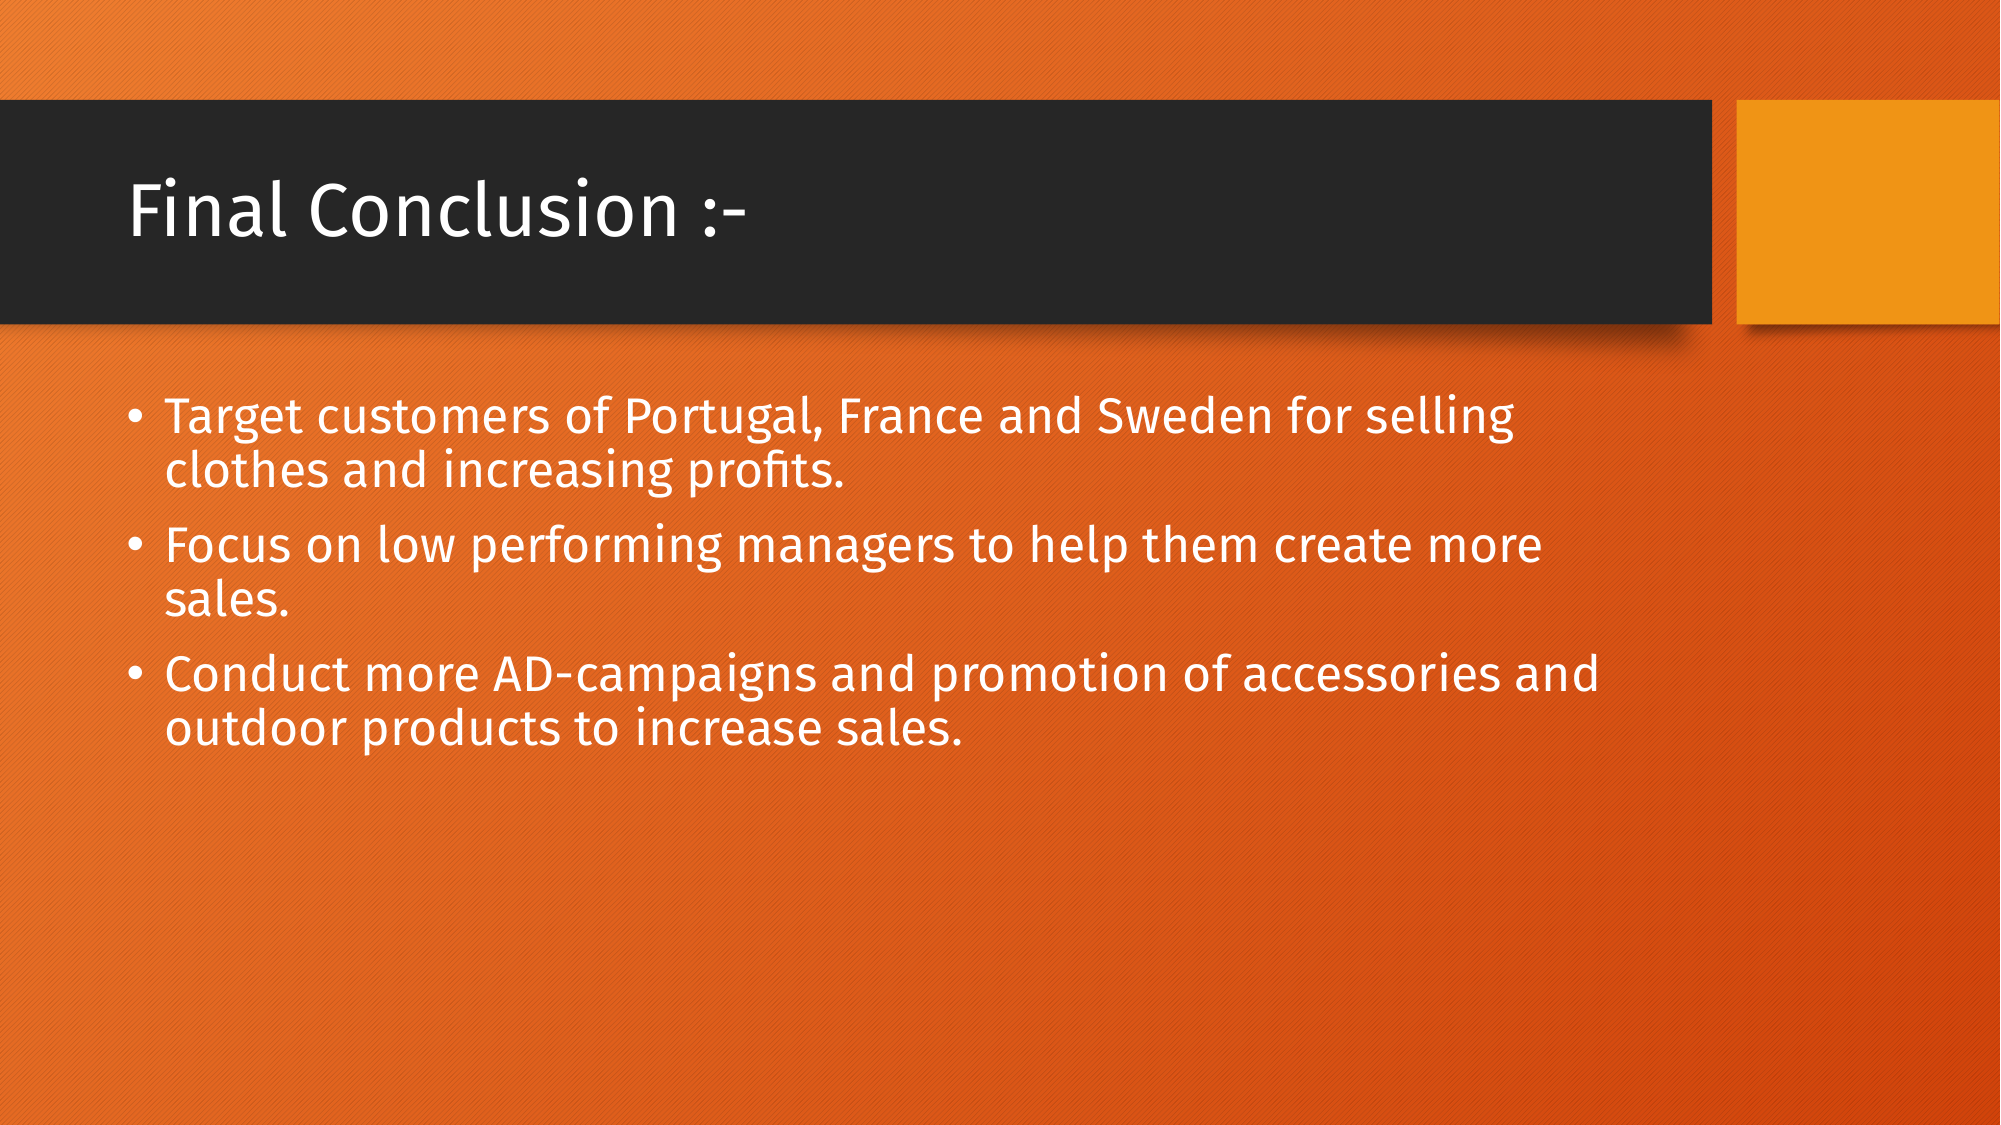

# Final Conclusion :-
Target customers of Portugal, France and Sweden for selling clothes and increasing profits.
Focus on low performing managers to help them create more sales.
Conduct more AD-campaigns and promotion of accessories and outdoor products to increase sales.